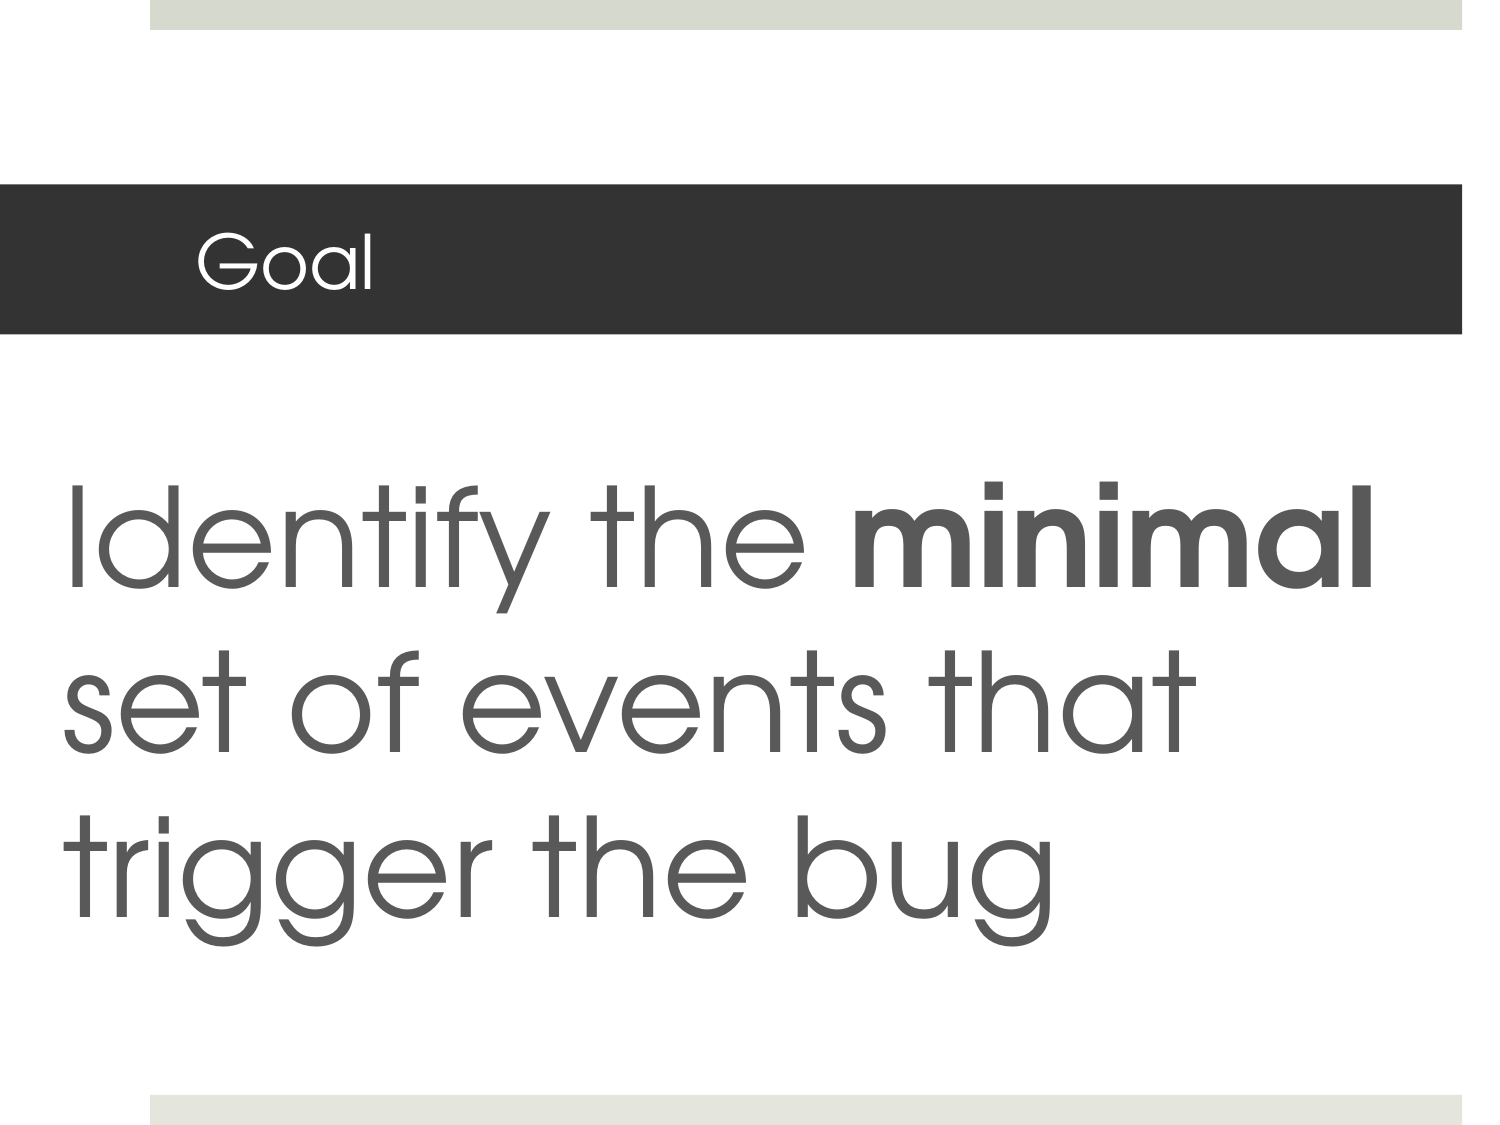

# Goal
Identify the minimal set of events that trigger the bug